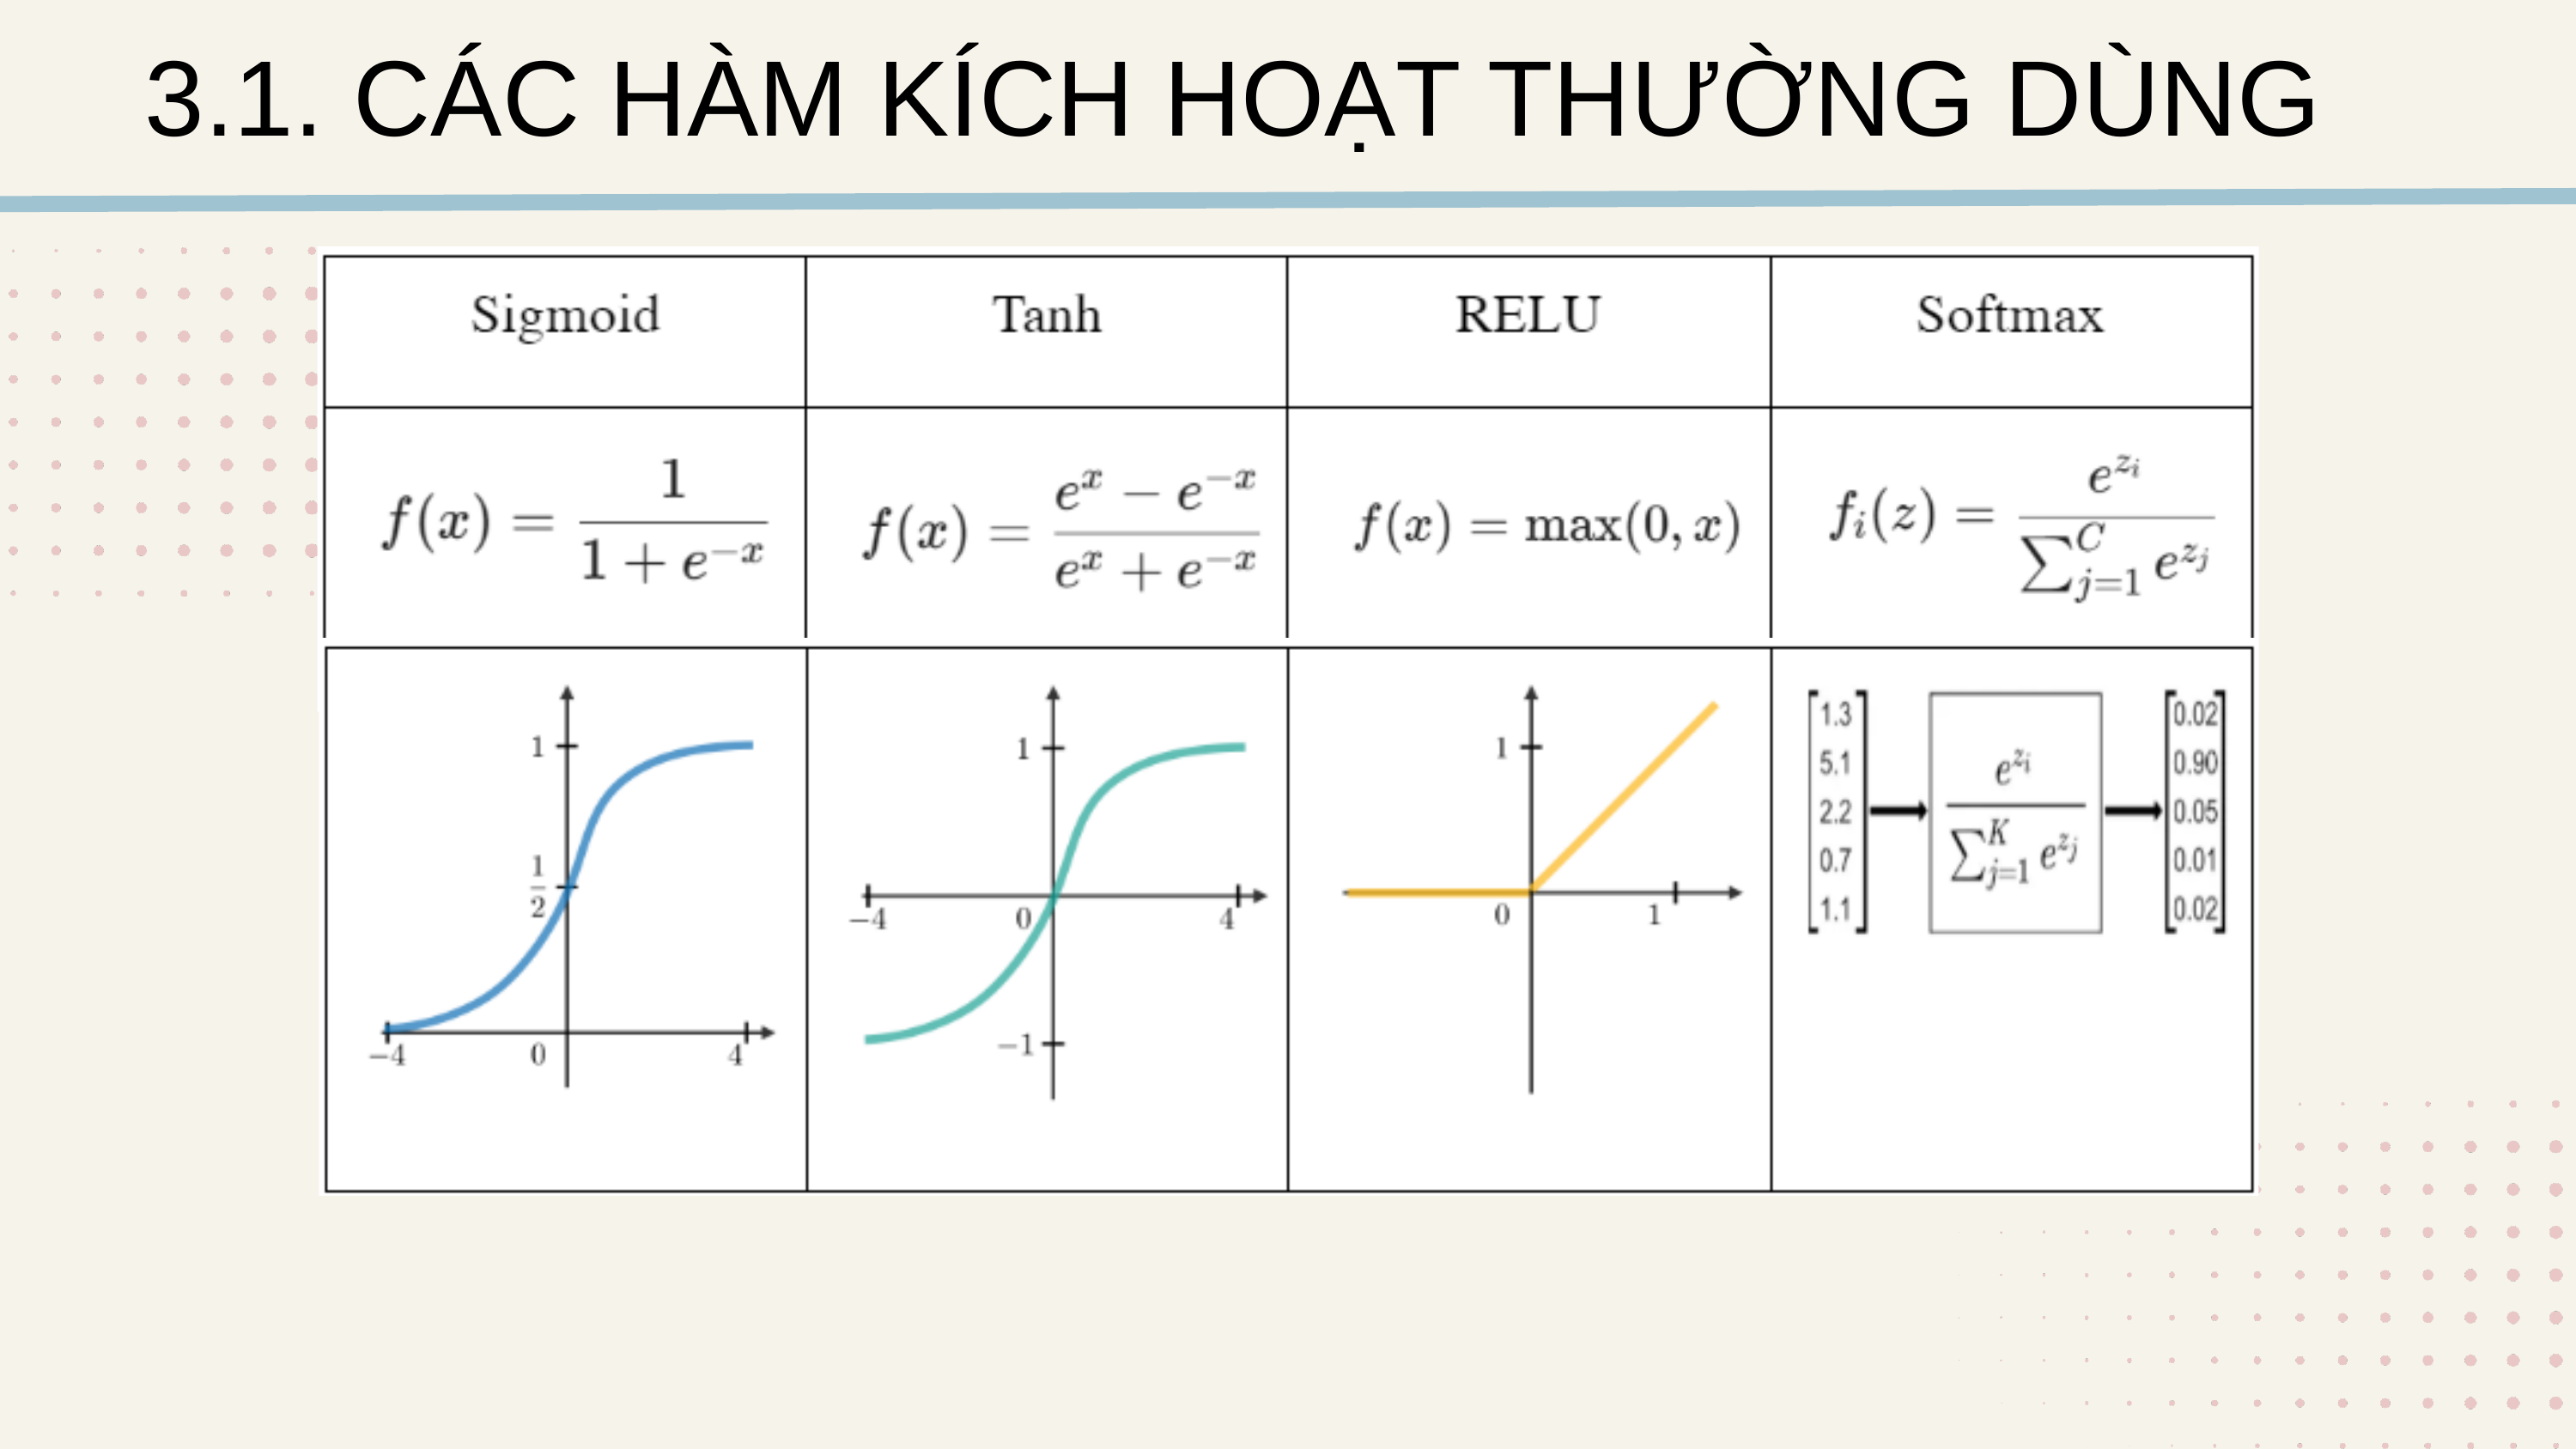

3.1. CÁC HÀM KÍCH HOẠT THƯỜNG DÙNG